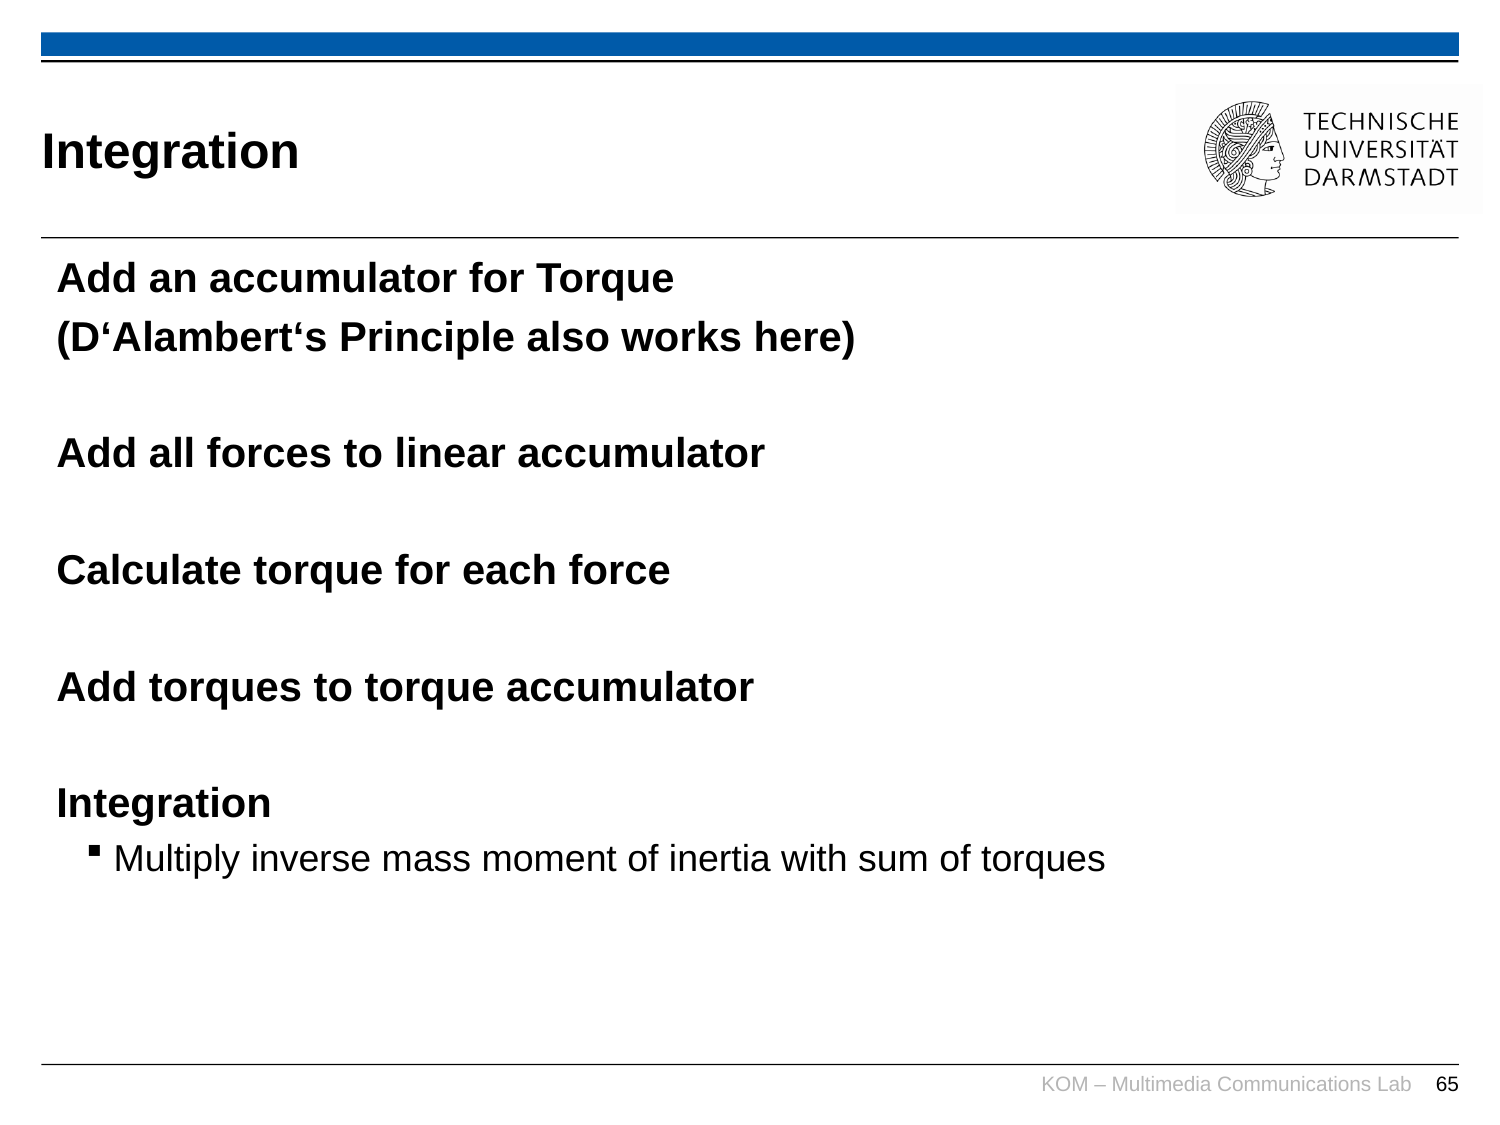

# Integration
Add an accumulator for Torque
(D‘Alambert‘s Principle also works here)

Add all forces to linear accumulator

Calculate torque for each force

Add torques to torque accumulator

Integration
Multiply inverse mass moment of inertia with sum of torques